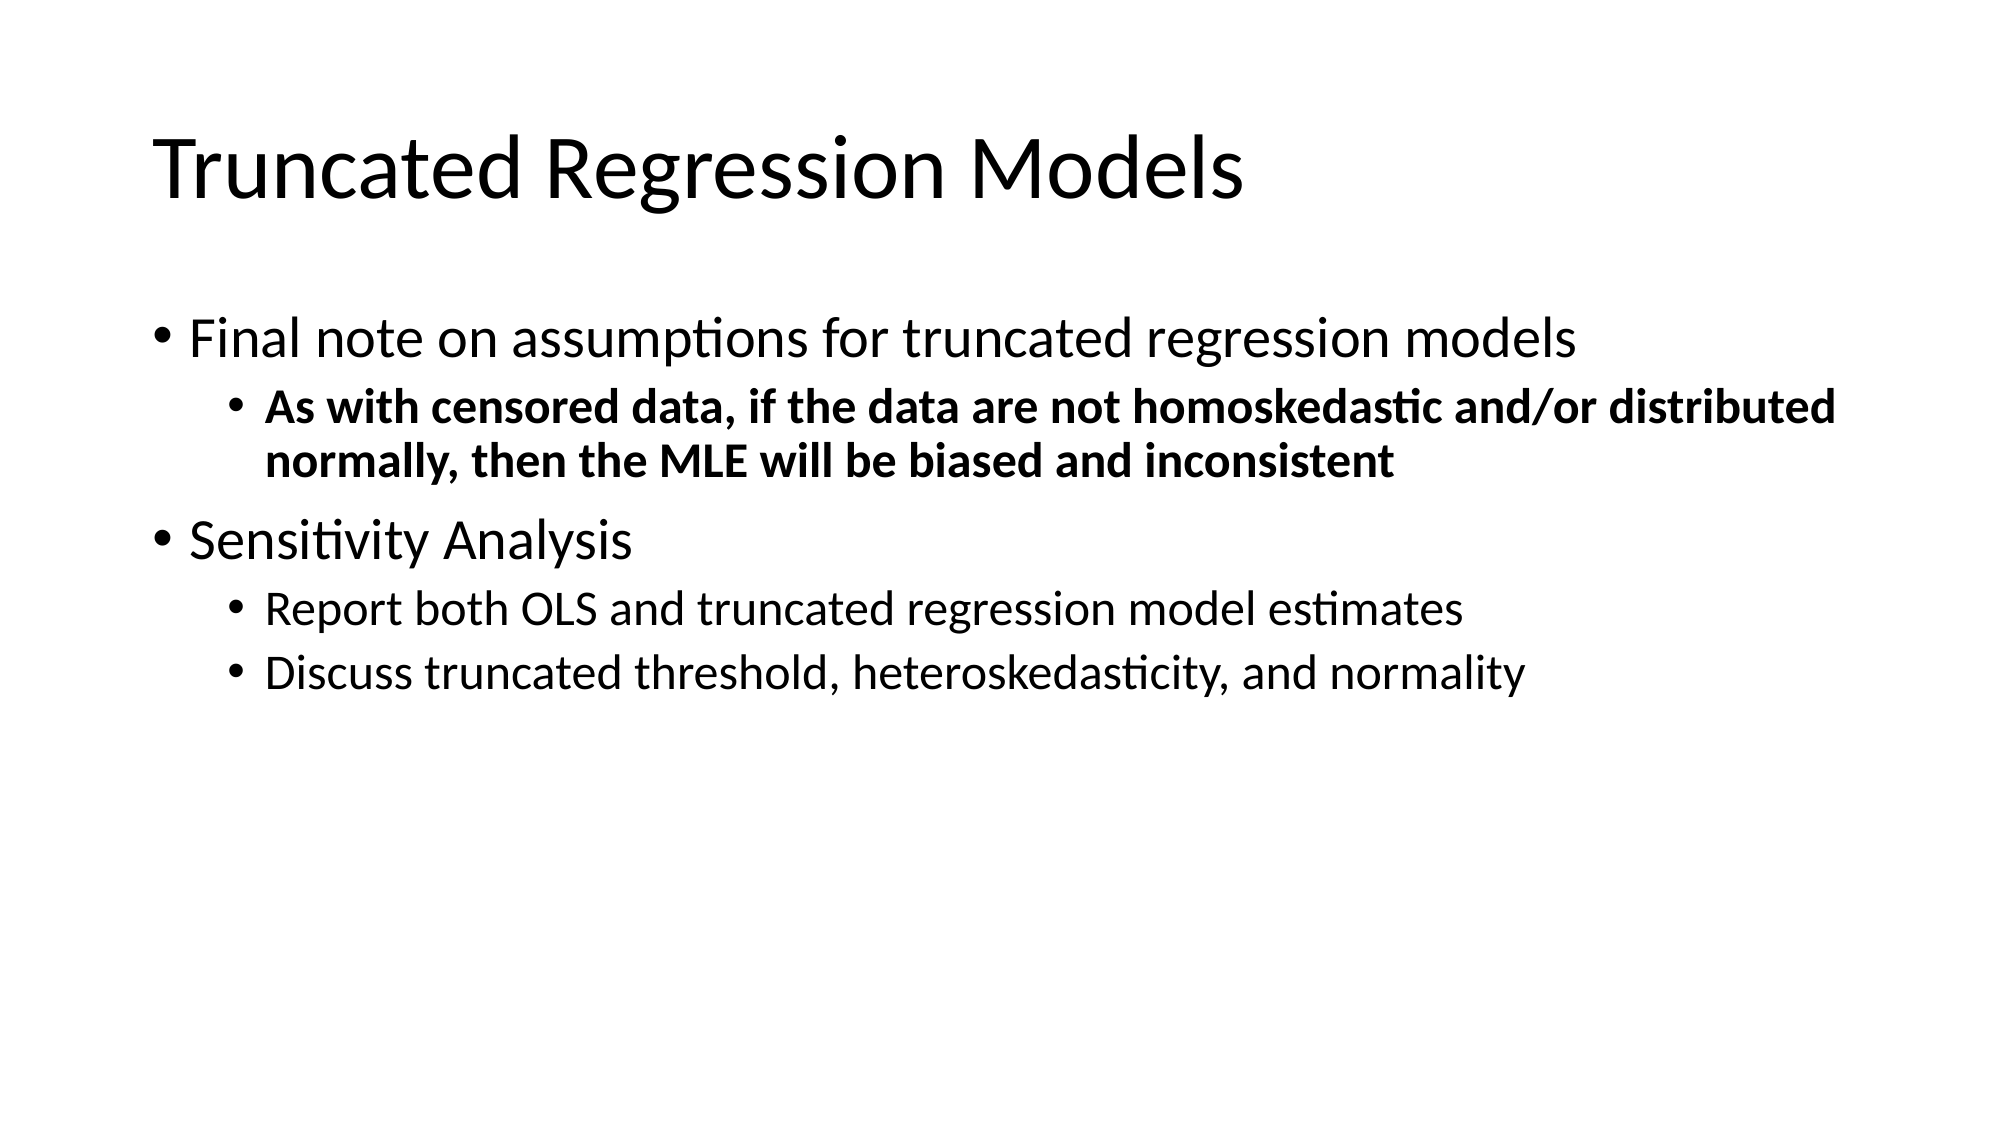

# Truncated Regression Models
Final note on assumptions for truncated regression models
As with censored data, if the data are not homoskedastic and/or distributed normally, then the MLE will be biased and inconsistent
Sensitivity Analysis
Report both OLS and truncated regression model estimates
Discuss truncated threshold, heteroskedasticity, and normality